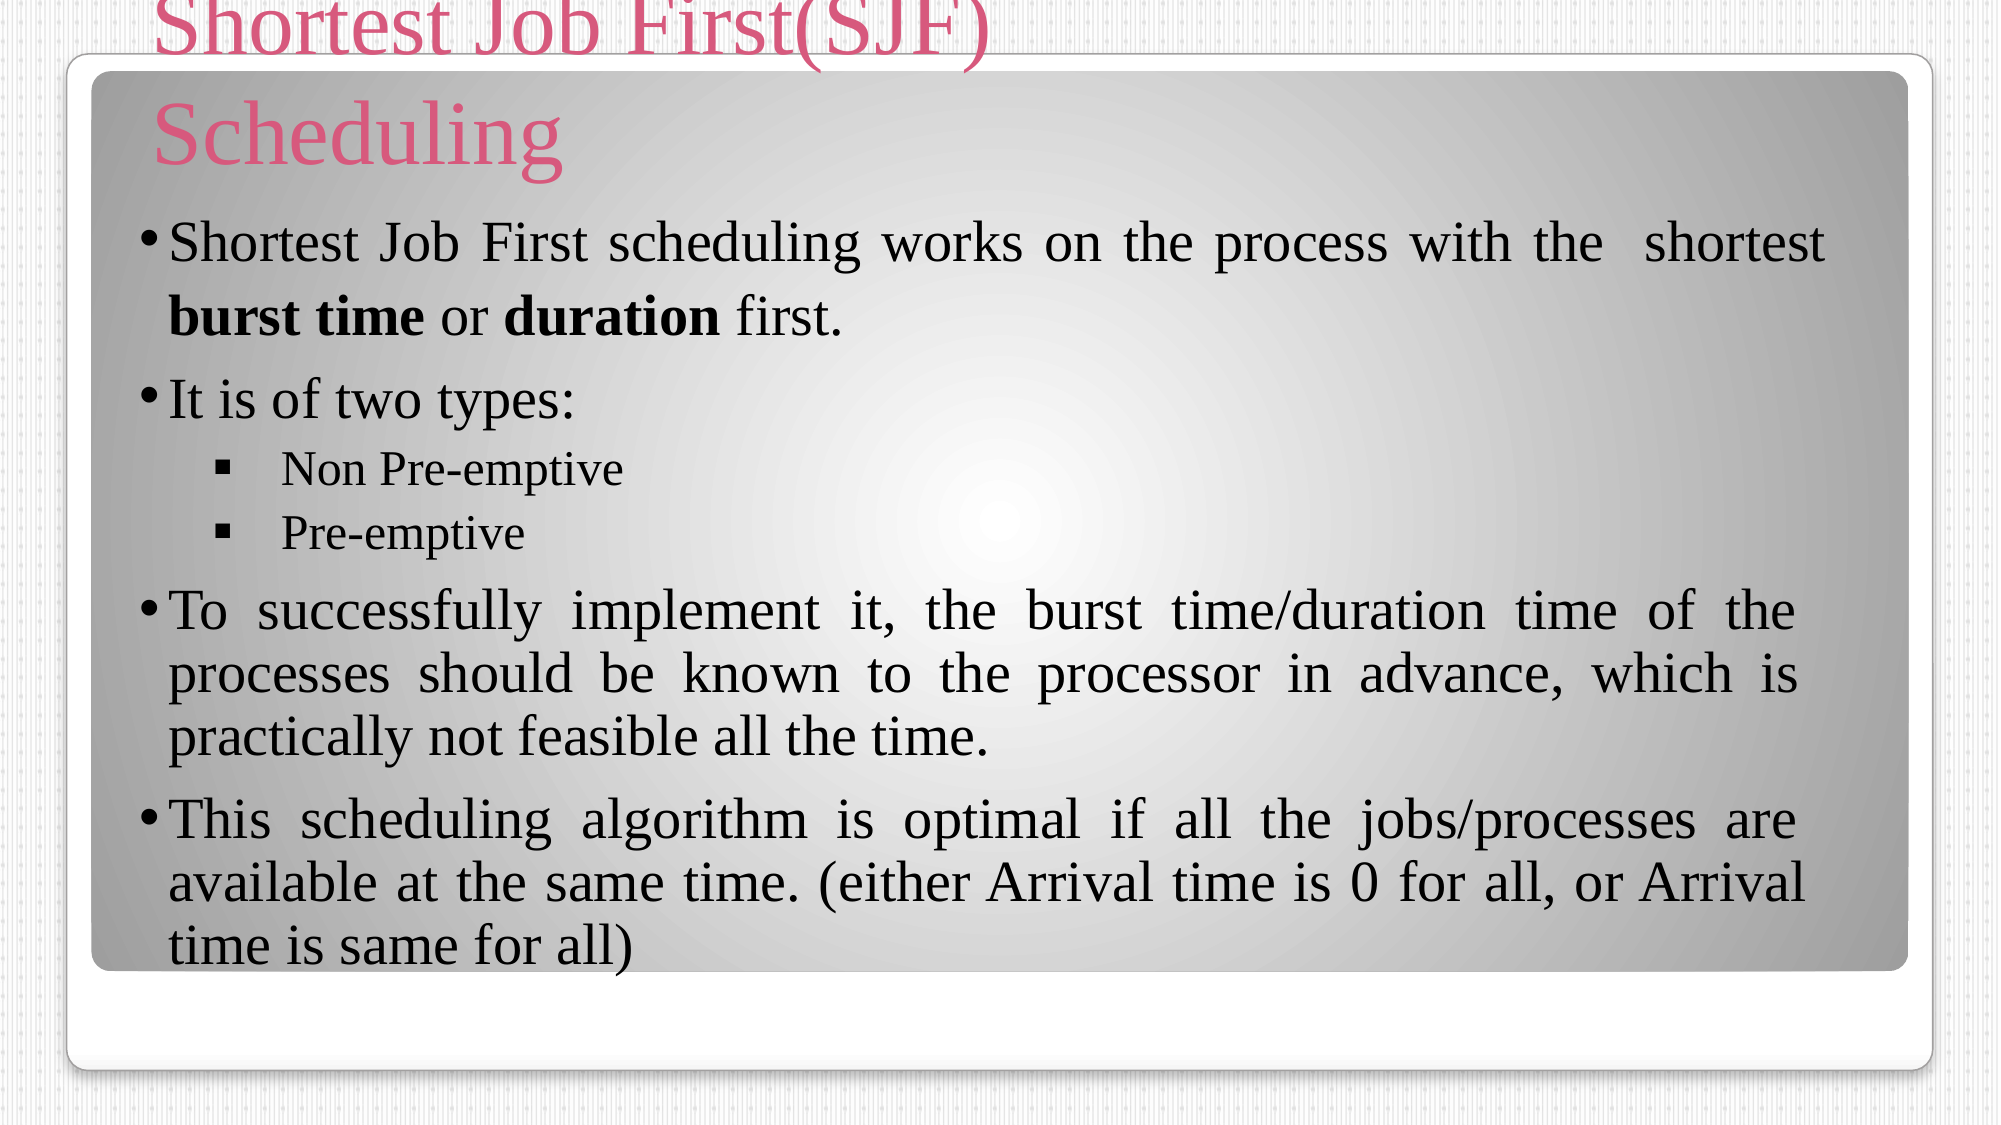

# Shortest Job First(SJF) Scheduling
Shortest Job First scheduling works on the process with the  shortest burst time or duration first.
It is of two types:
Non Pre-emptive
Pre-emptive
To successfully implement it, the burst time/duration time of the  processes should be known to the processor in advance, which is  practically not feasible all the time.
This scheduling algorithm is optimal if all the jobs/processes are  available at the same time. (either Arrival time is 0 for all, or Arrival  time is same for all)